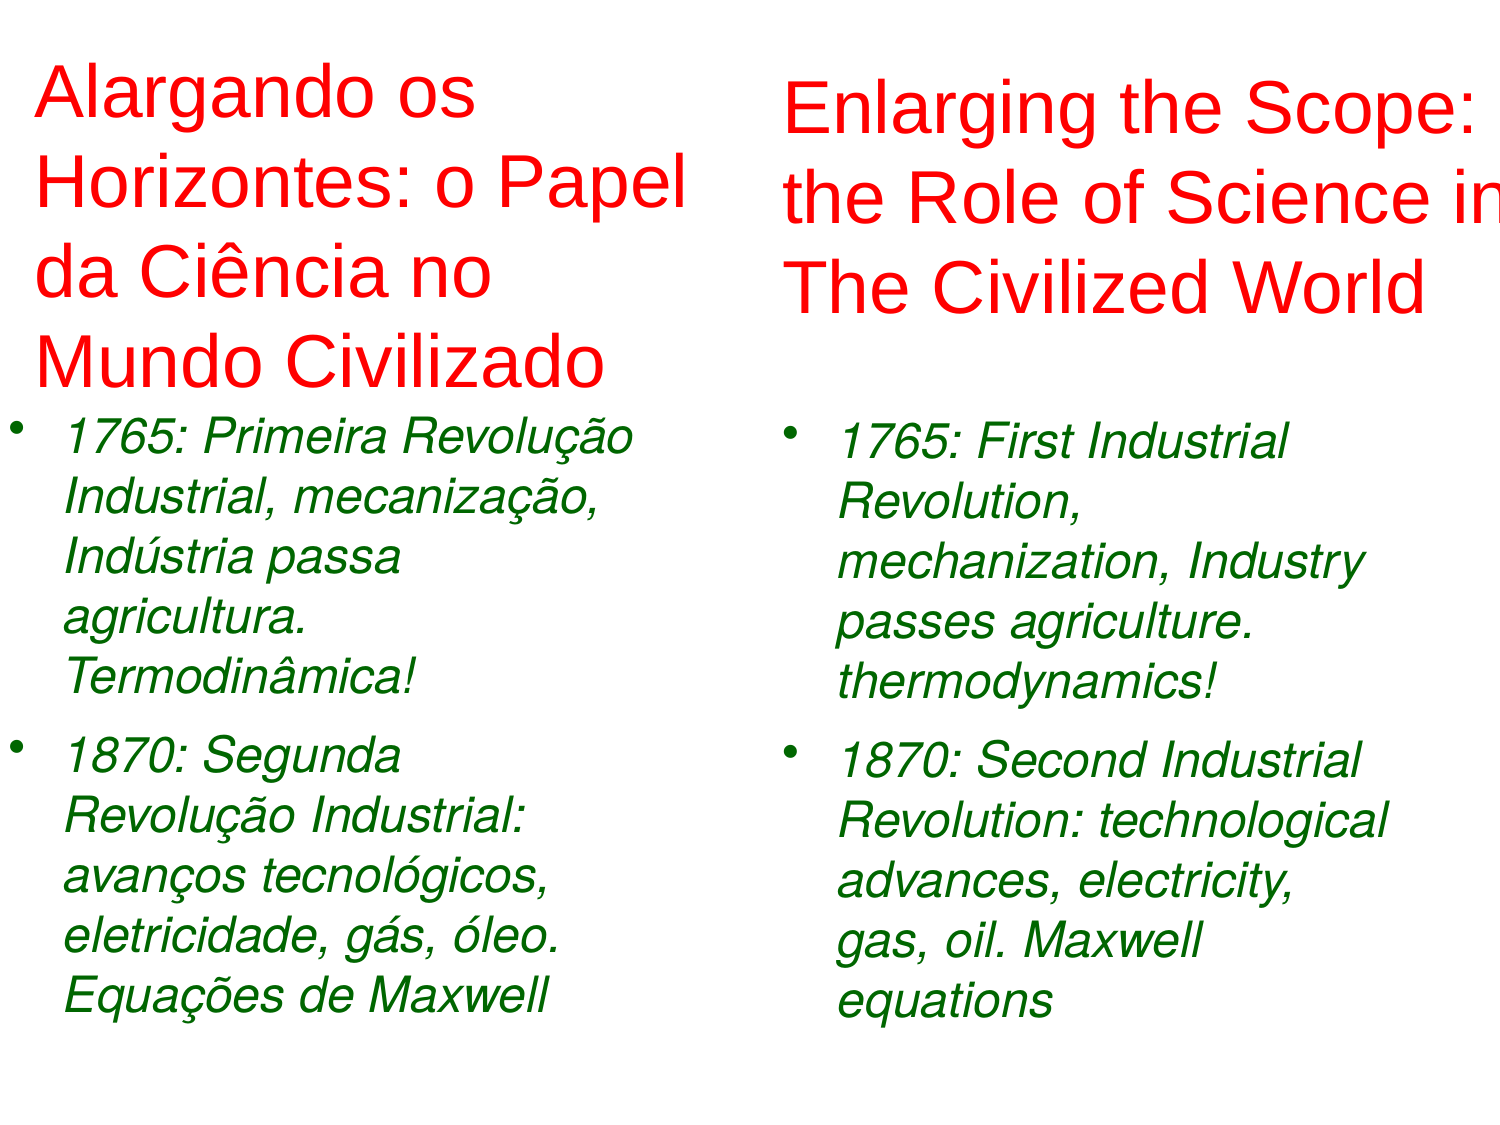

Alargando os Horizontes: o Papel da Ciência no Mundo Civilizado
Enlarging the Scope:
the Role of Science in
The Civilized World
1765: Primeira Revolução Industrial, mecanização, Indústria passa agricultura. Termodinâmica!
1870: Segunda Revolução Industrial: avanços tecnológicos, eletricidade, gás, óleo. Equações de Maxwell
1765: First Industrial Revolution, mechanization, Industry passes agriculture. thermodynamics!
1870: Second Industrial Revolution: technological advances, electricity, gas, oil. Maxwell equations